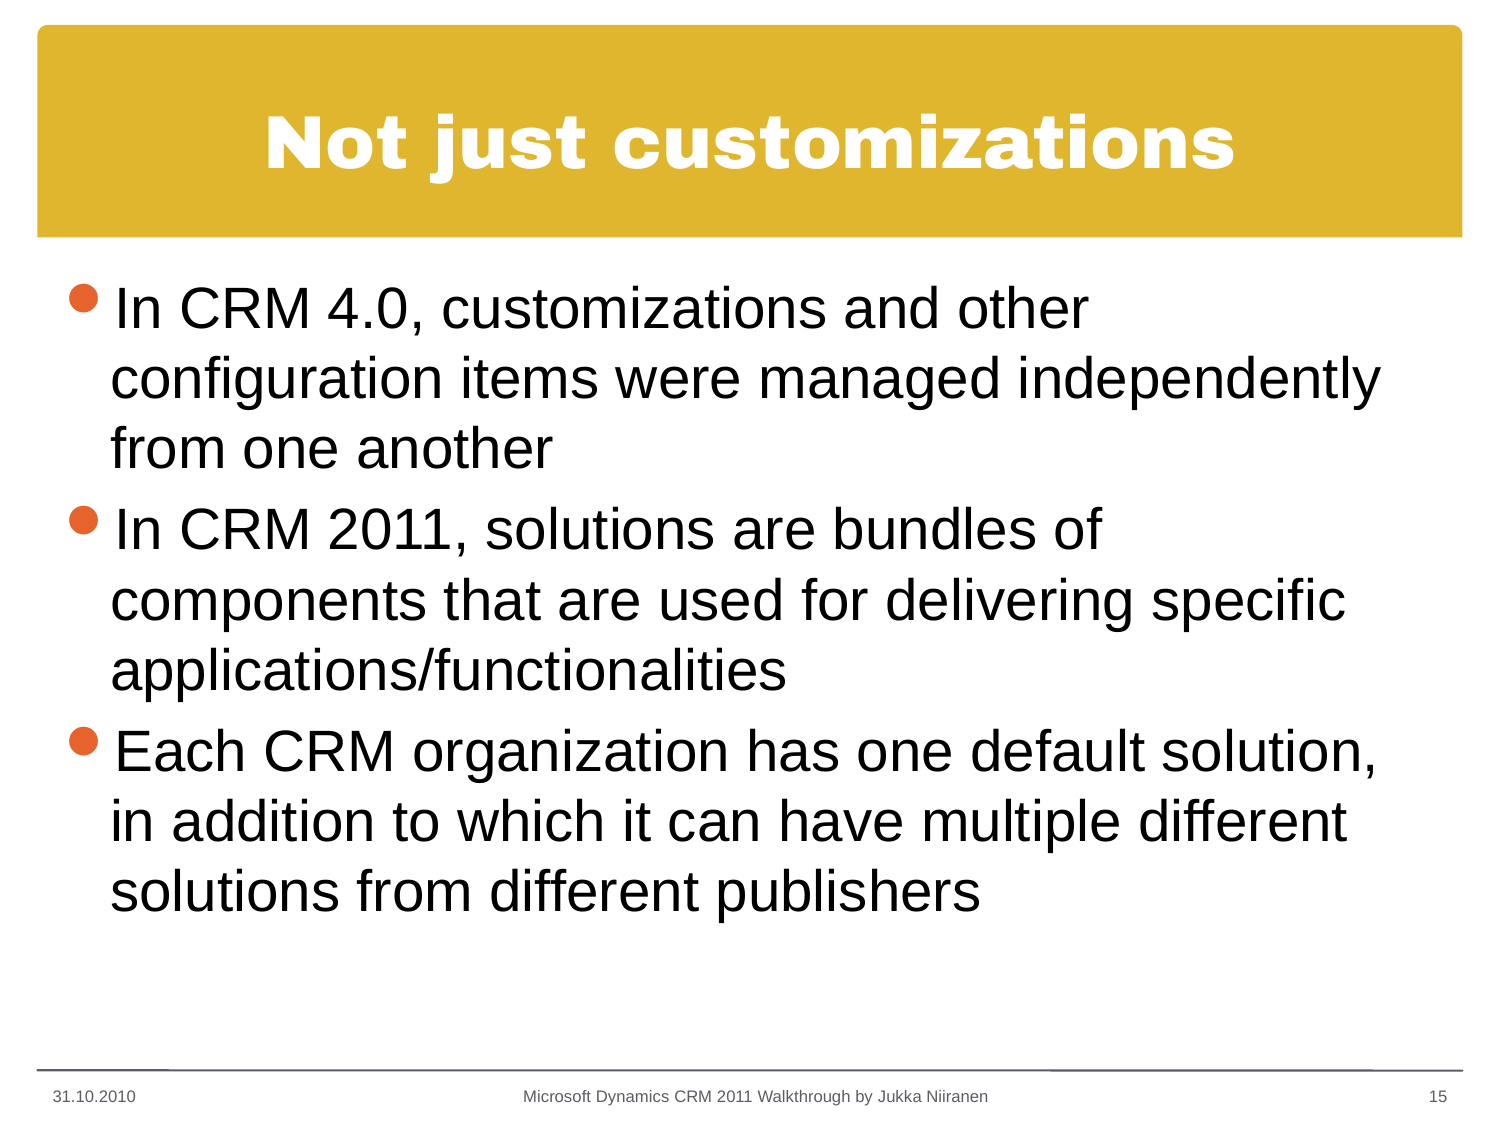

# Not just customizations
In CRM 4.0, customizations and other configuration items were managed independently from one another
In CRM 2011, solutions are bundles of components that are used for delivering specific applications/functionalities
Each CRM organization has one default solution, in addition to which it can have multiple different solutions from different publishers
31.10.2010
Microsoft Dynamics CRM 2011 Walkthrough by Jukka Niiranen
15